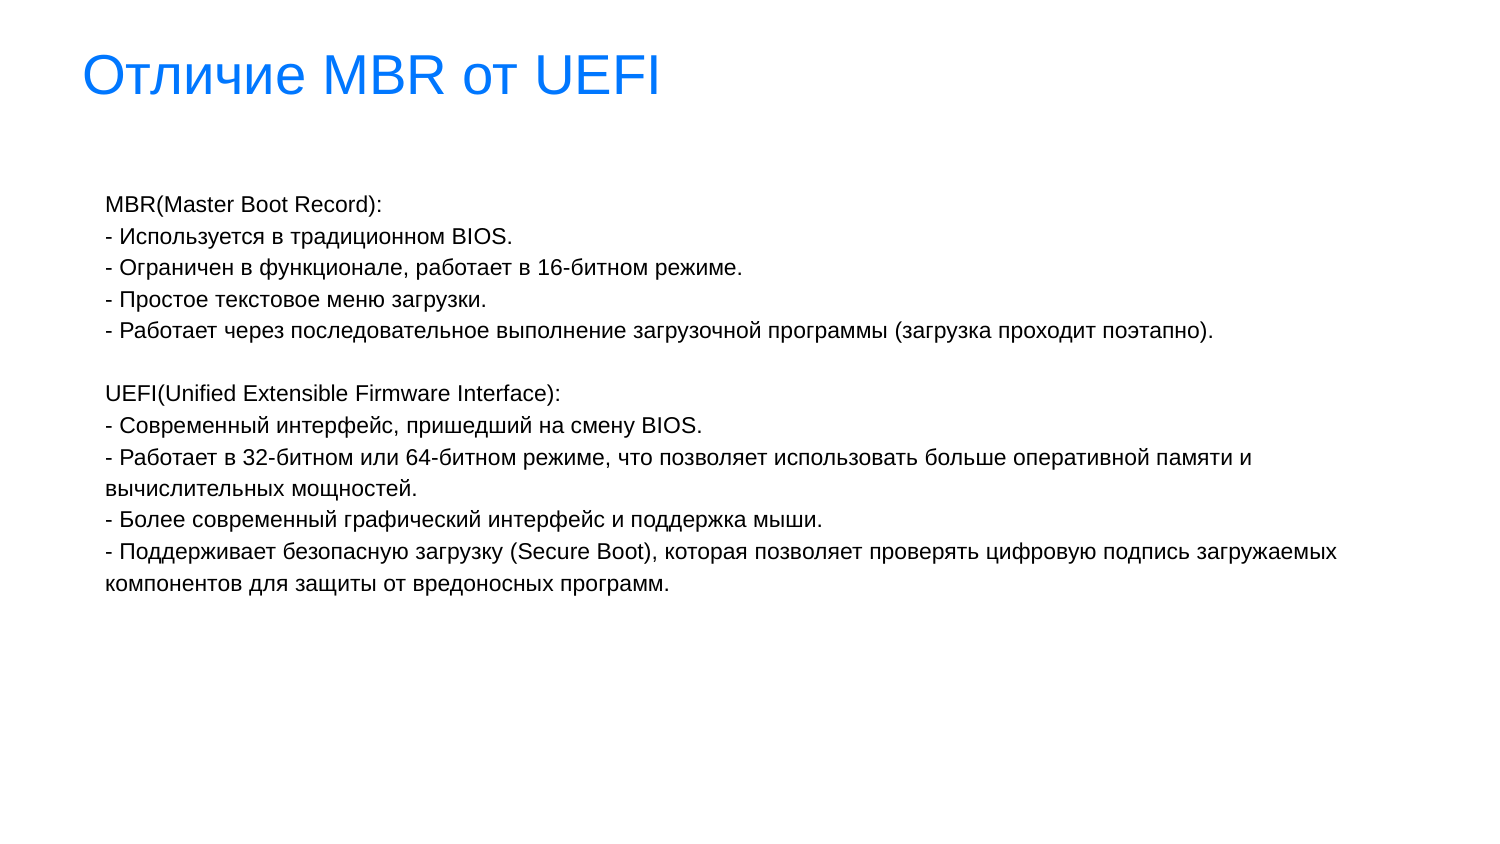

# Отличие MBR от UEFI
MBR(Master Boot Record):
- Используется в традиционном BIOS.
- Ограничен в функционале, работает в 16-битном режиме.
- Простое текстовое меню загрузки.
- Работает через последовательное выполнение загрузочной программы (загрузка проходит поэтапно).

UEFI(Unified Extensible Firmware Interface):
- Современный интерфейс, пришедший на смену BIOS.
- Работает в 32-битном или 64-битном режиме, что позволяет использовать больше оперативной памяти и вычислительных мощностей.
- Более современный графический интерфейс и поддержка мыши.
- Поддерживает безопасную загрузку (Secure Boot), которая позволяет проверять цифровую подпись загружаемых компонентов для защиты от вредоносных программ.